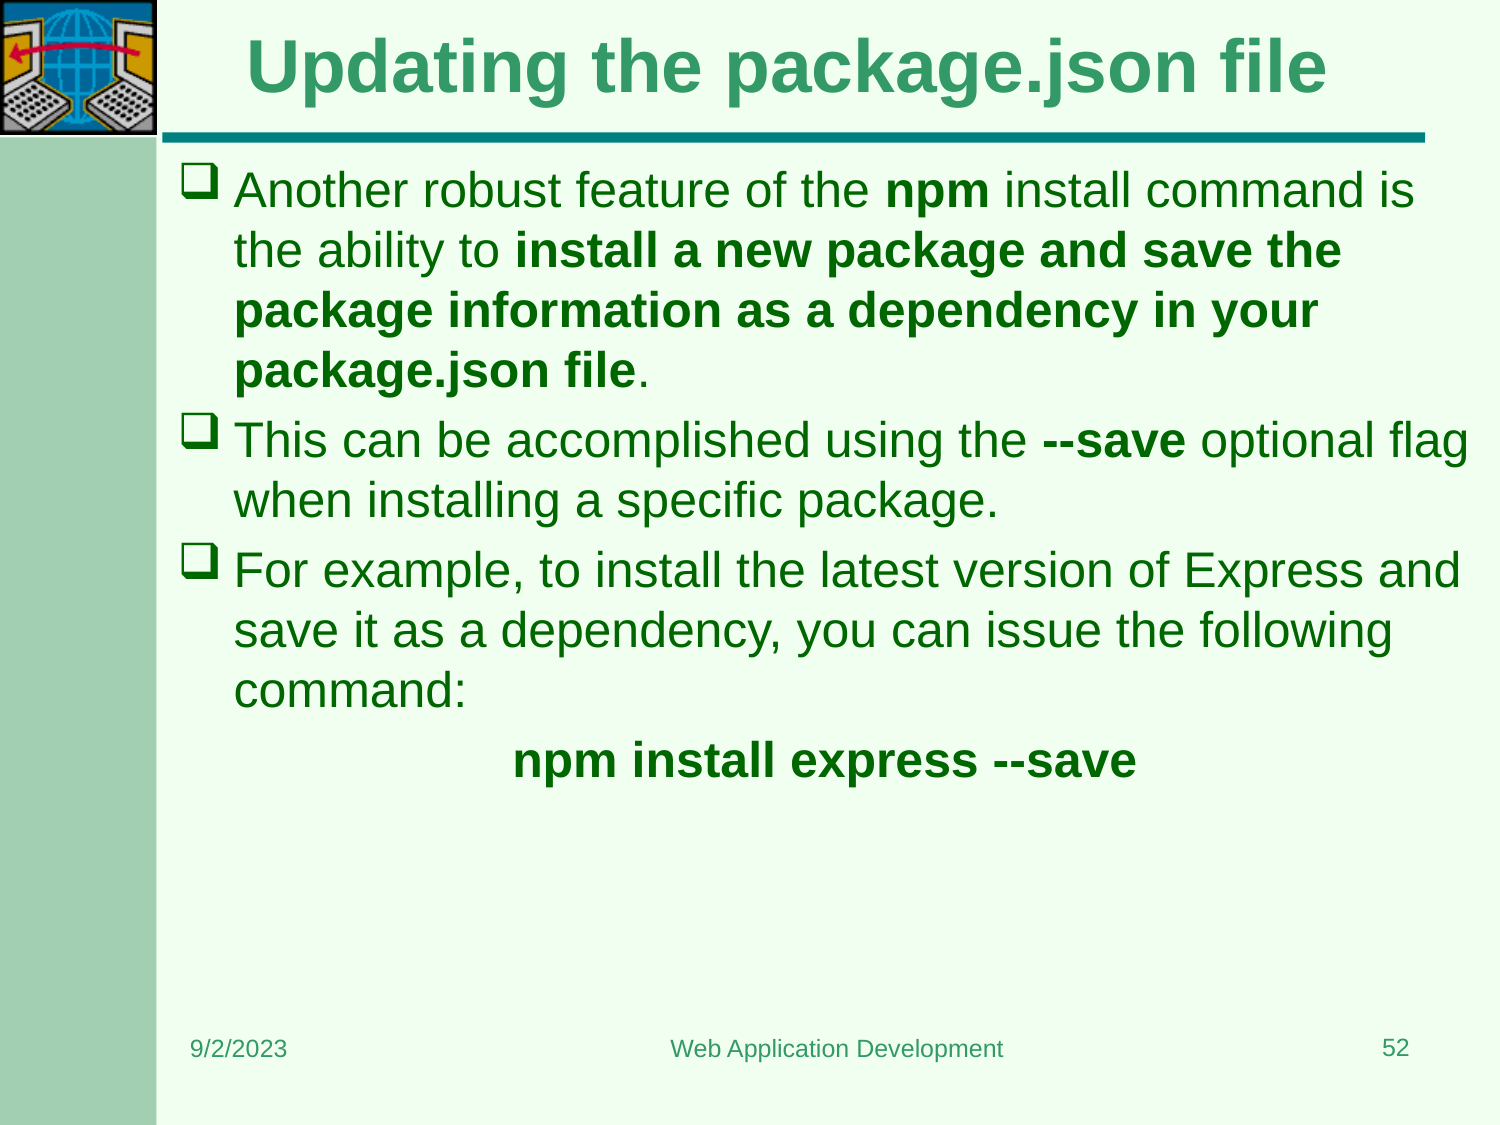

# Updating the package.json file
Another robust feature of the npm install command is the ability to install a new package and save the package information as a dependency in your package.json file.
This can be accomplished using the --save optional flag when installing a specific package.
For example, to install the latest version of Express and save it as a dependency, you can issue the following command:
npm install express --save
52
9/2/2023
Web Application Development